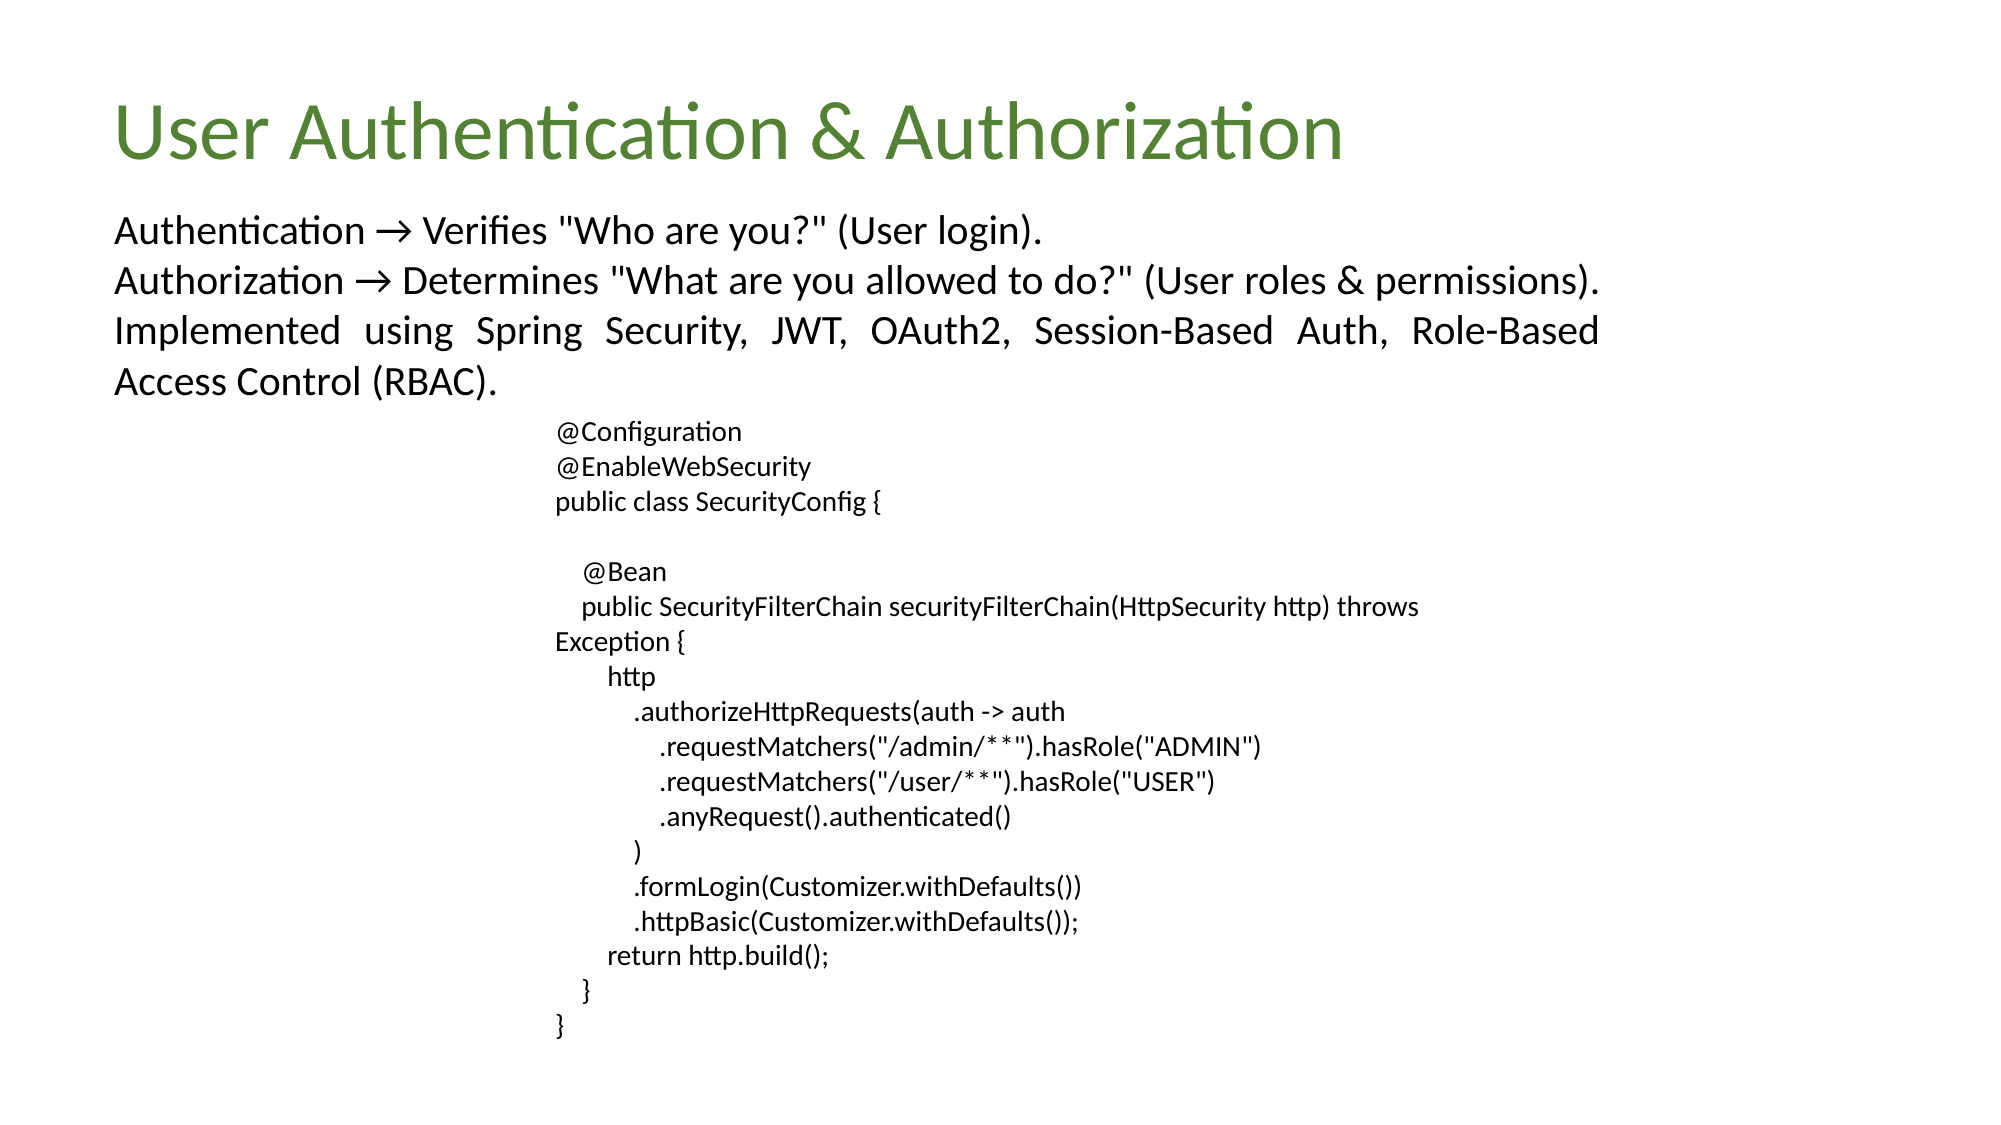

User Authentication & Authorization
Authentication → Verifies "Who are you?" (User login).
Authorization → Determines "What are you allowed to do?" (User roles & permissions).
Implemented using Spring Security, JWT, OAuth2, Session-Based Auth, Role-Based Access Control (RBAC).
@Configuration
@EnableWebSecurity
public class SecurityConfig {

    @Bean
    public SecurityFilterChain securityFilterChain(HttpSecurity http) throws Exception {
        http
            .authorizeHttpRequests(auth -> auth
                .requestMatchers("/admin/**").hasRole("ADMIN")
                .requestMatchers("/user/**").hasRole("USER")
                .anyRequest().authenticated()
            )
            .formLogin(Customizer.withDefaults())
            .httpBasic(Customizer.withDefaults());
        return http.build();
    }
}